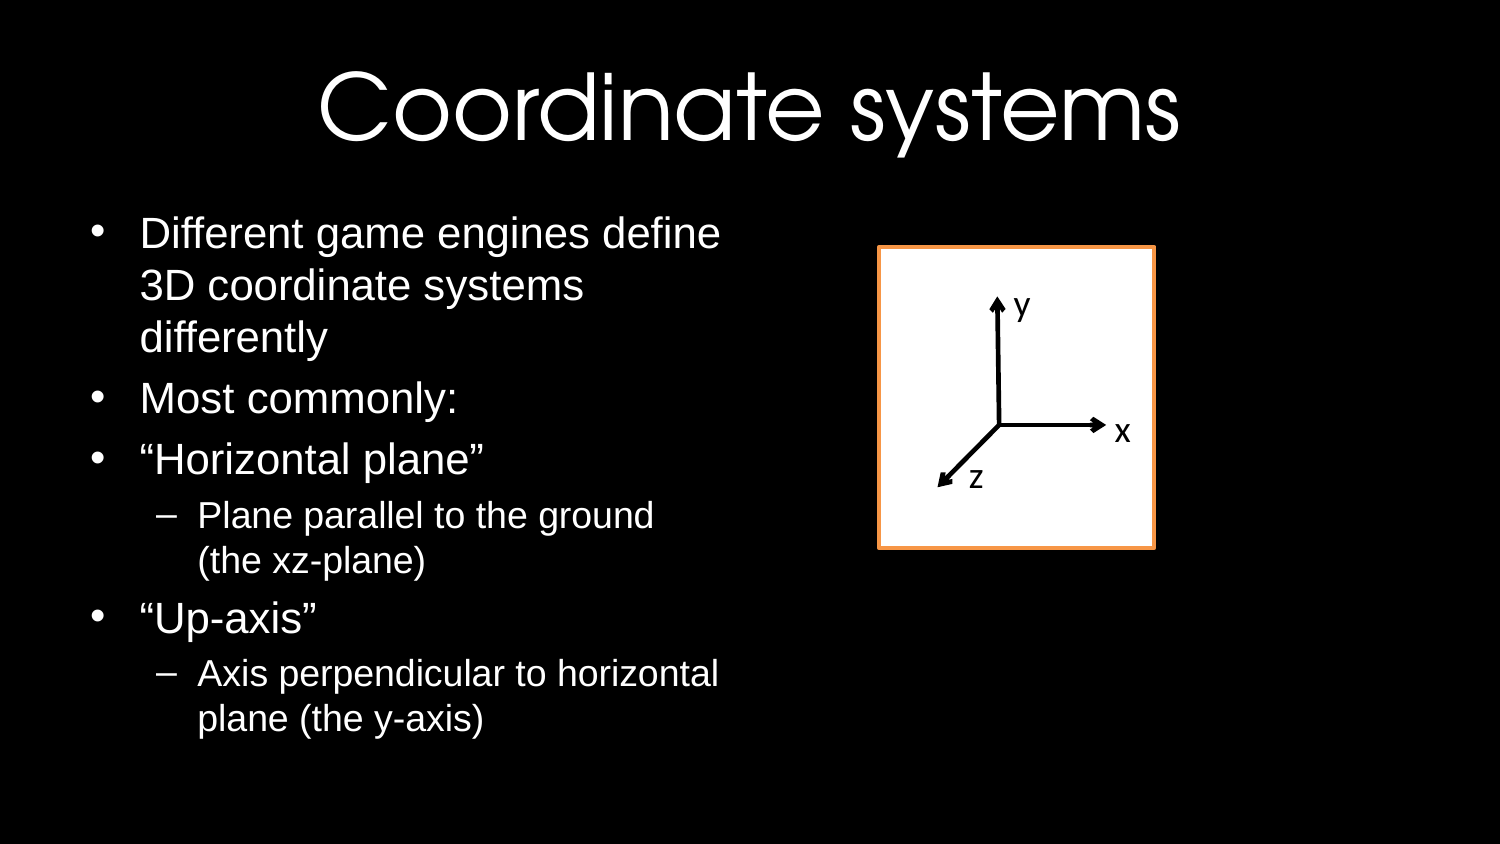

# Coordinate systems
Different game engines define 3D coordinate systems differently
Most commonly:
“Horizontal plane”
Plane parallel to the ground (the xz-plane)
“Up-axis”
Axis perpendicular to horizontal plane (the y-axis)

y
x
z